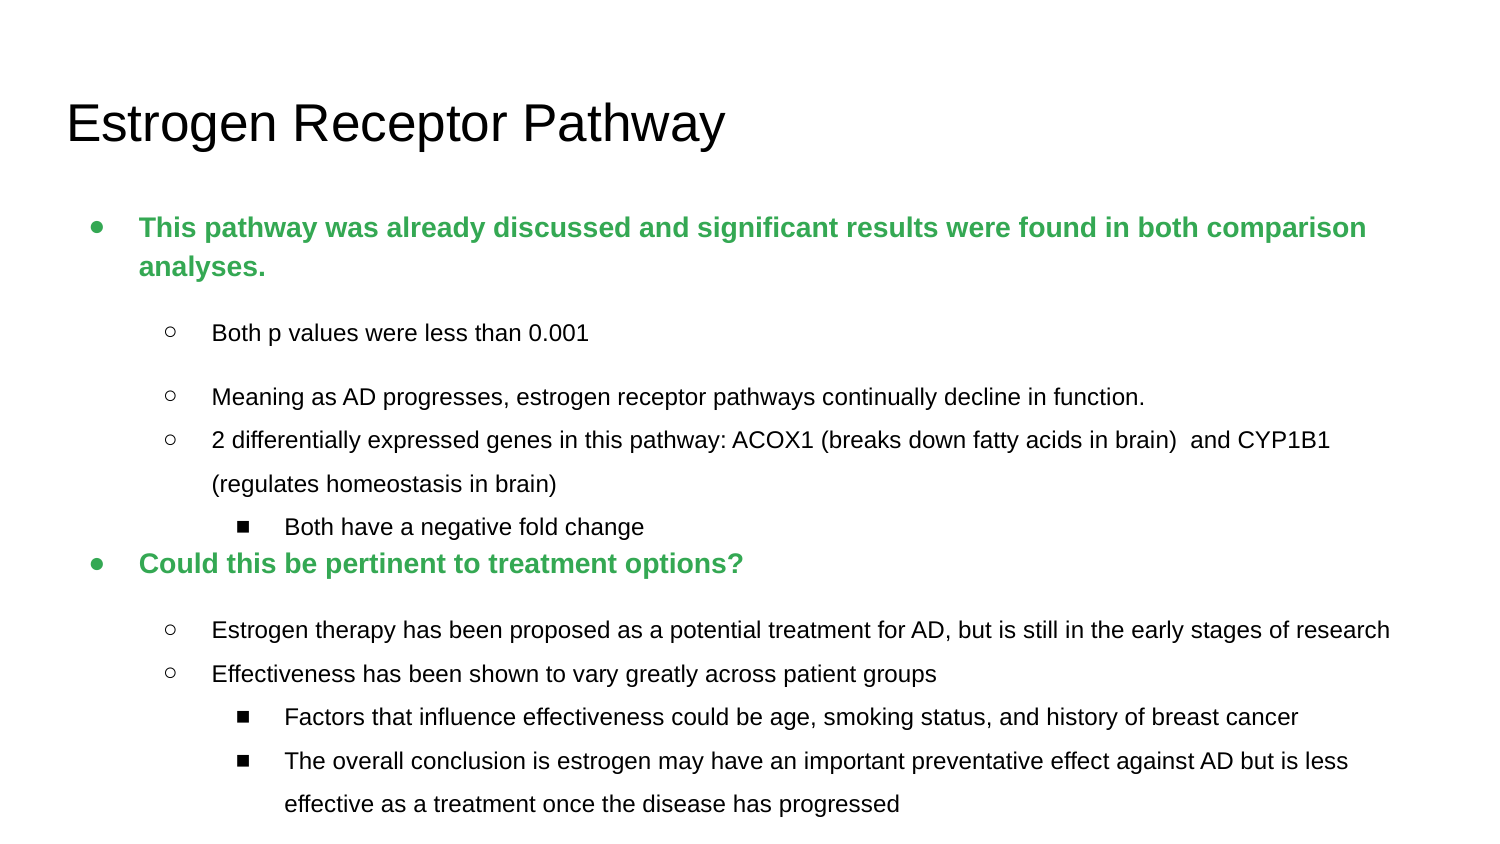

# Estrogen Receptor Pathway

This pathway was already discussed and significant results were found in both comparison analyses.
Both p values were less than 0.001
Meaning as AD progresses, estrogen receptor pathways continually decline in function.
2 differentially expressed genes in this pathway: ACOX1 (breaks down fatty acids in brain)  and CYP1B1 (regulates homeostasis in brain)
Both have a negative fold change
Could this be pertinent to treatment options?
Estrogen therapy has been proposed as a potential treatment for AD, but is still in the early stages of research
Effectiveness has been shown to vary greatly across patient groups
Factors that influence effectiveness could be age, smoking status, and history of breast cancer
The overall conclusion is estrogen may have an important preventative effect against AD but is less effective as a treatment once the disease has progressed